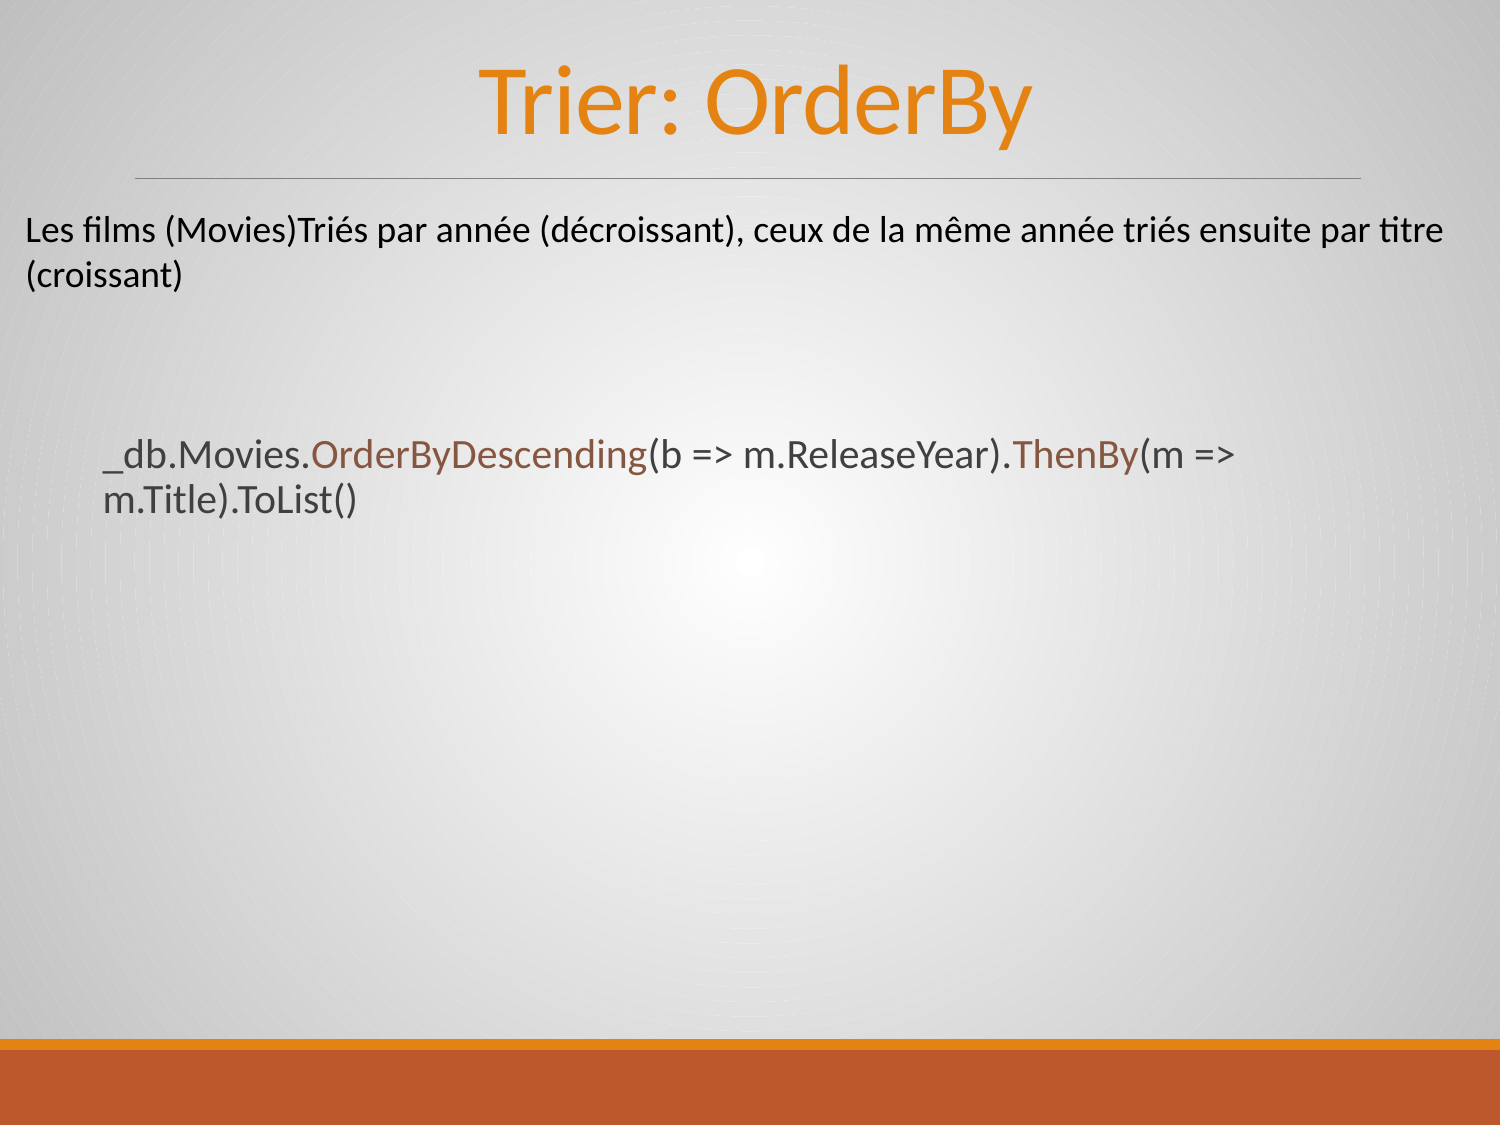

# Trier: OrderBy
Les films (Movies)Triés par année (décroissant), ceux de la même année triés ensuite par titre (croissant)
_db.Movies.OrderByDescending(b => m.ReleaseYear).ThenBy(m => m.Title).ToList()